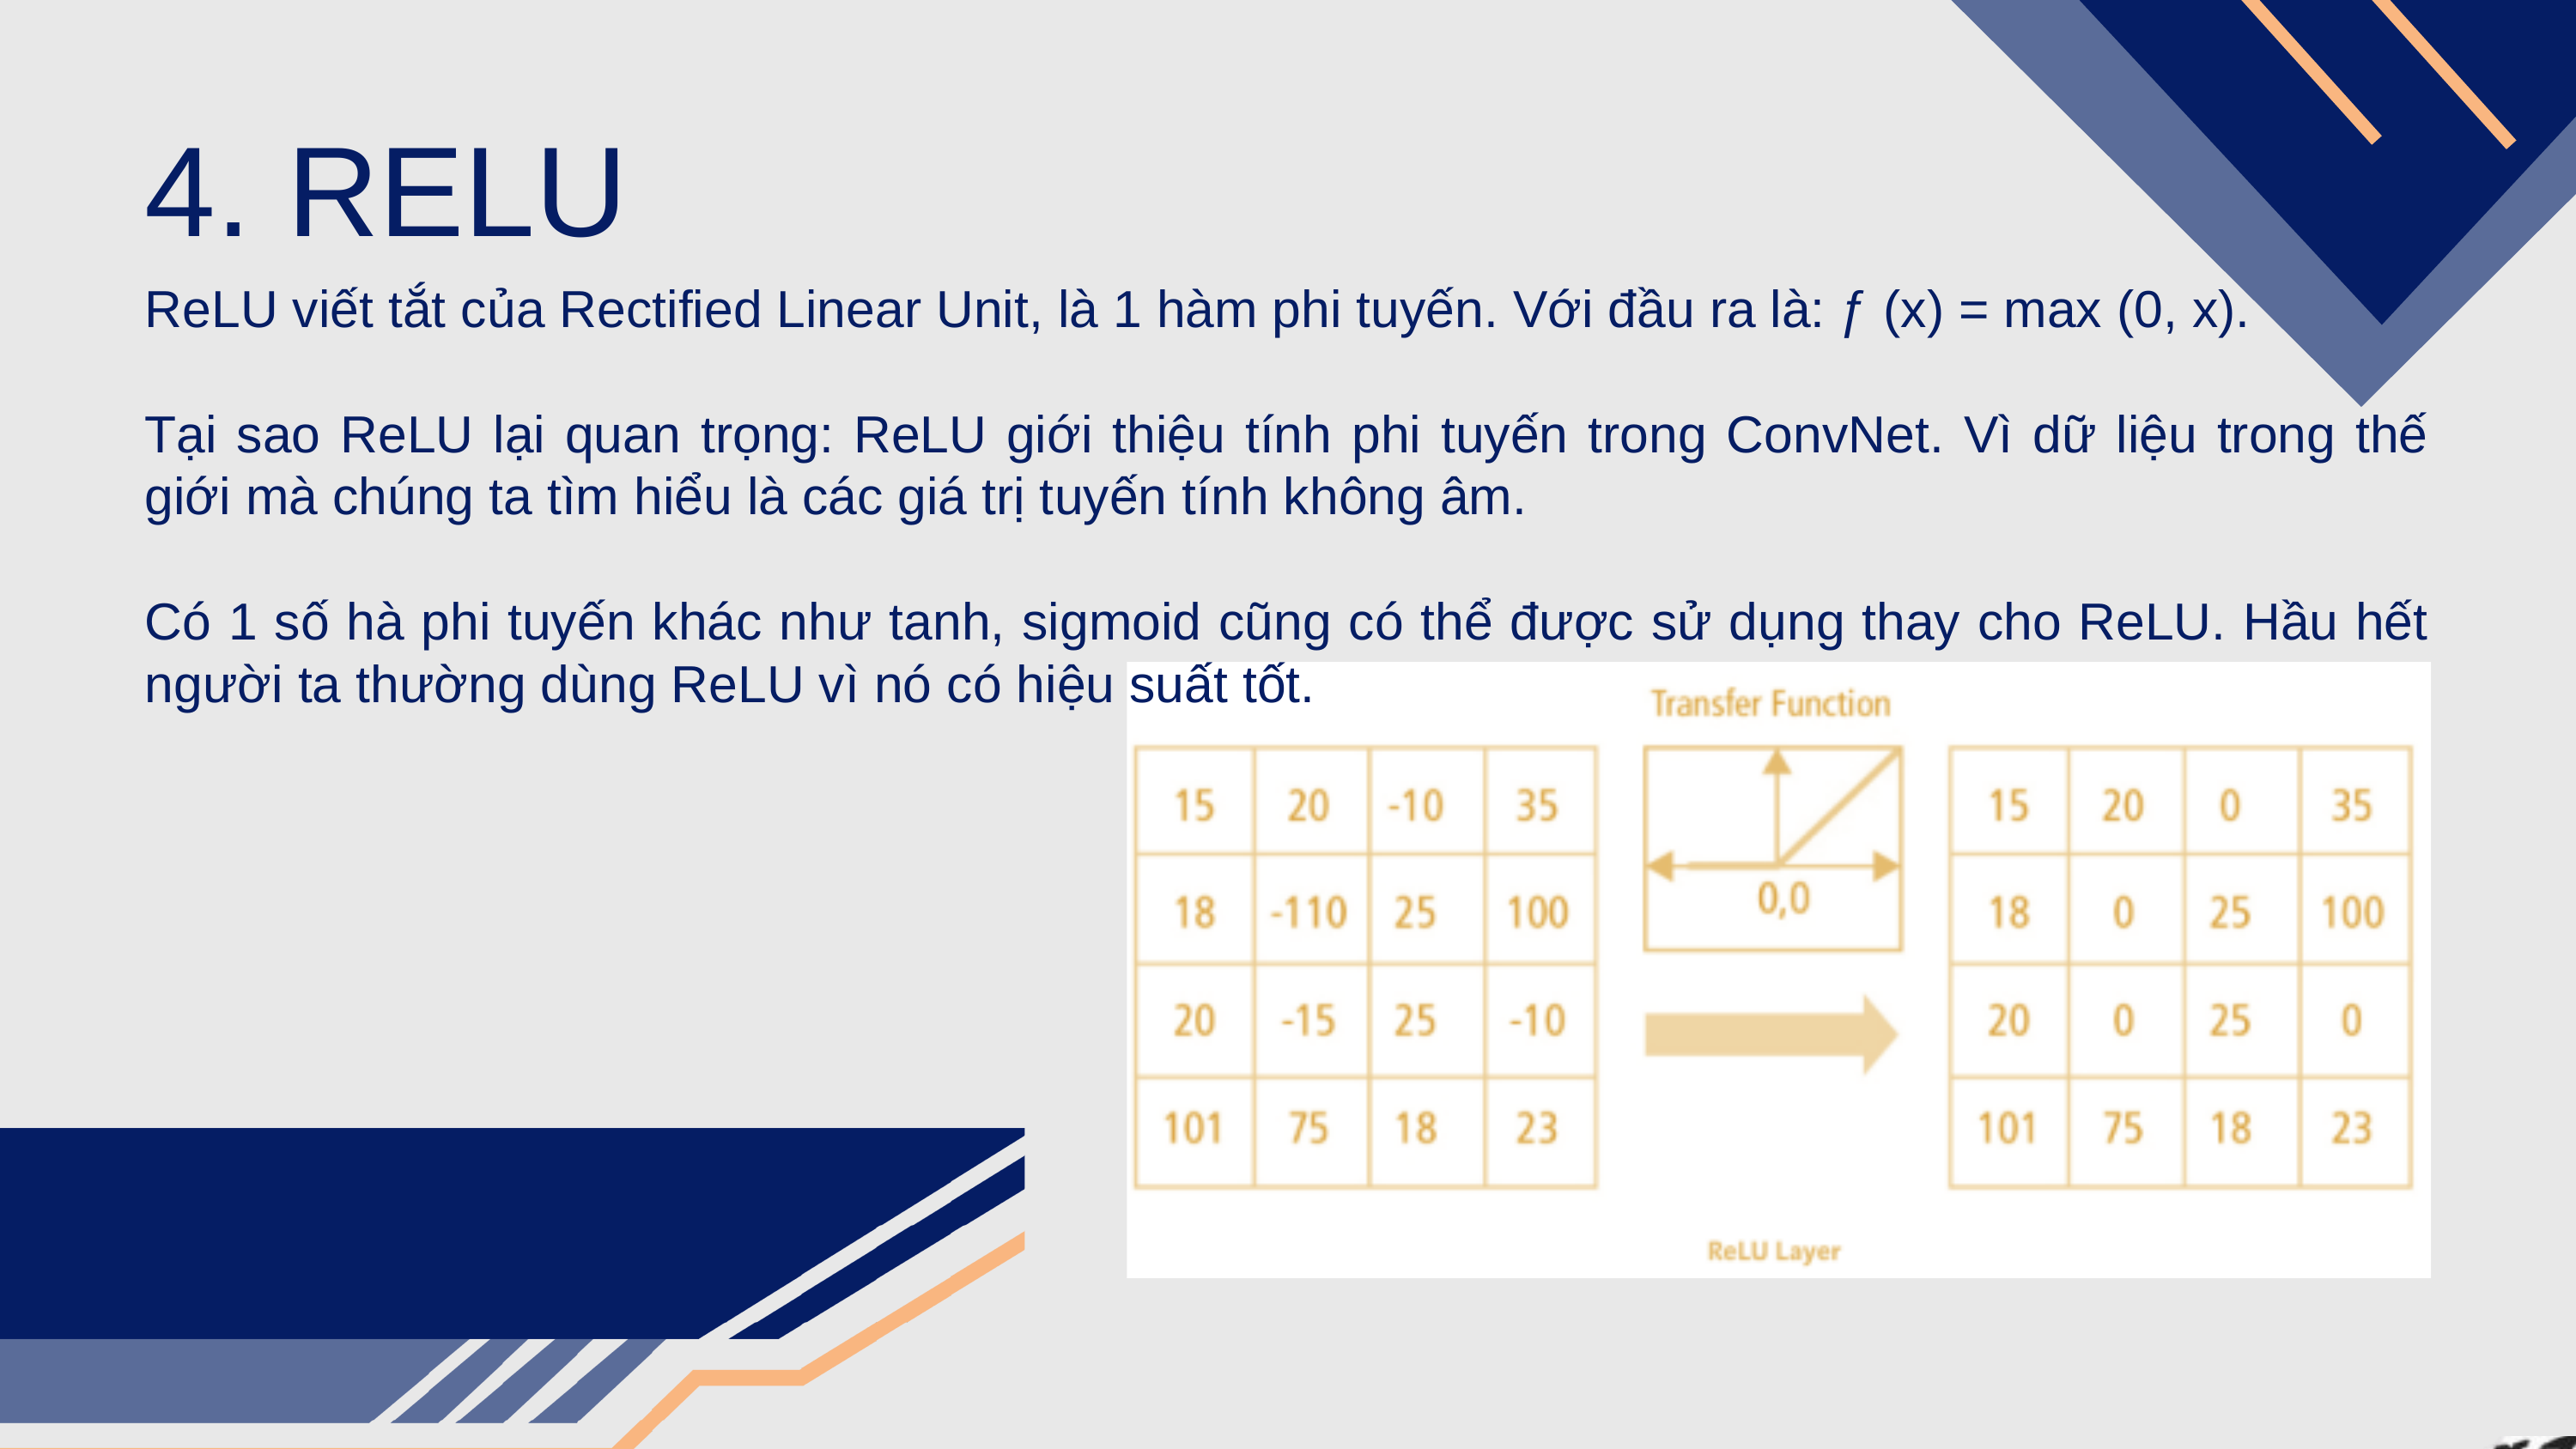

4. RELU
ReLU viết tắt của Rectified Linear Unit, là 1 hàm phi tuyến. Với đầu ra là: ƒ (x) = max (0, x).

Tại sao ReLU lại quan trọng: ReLU giới thiệu tính phi tuyến trong ConvNet. Vì dữ liệu trong thế giới mà chúng ta tìm hiểu là các giá trị tuyến tính không âm.

Có 1 số hà phi tuyến khác như tanh, sigmoid cũng có thể được sử dụng thay cho ReLU. Hầu hết người ta thường dùng ReLU vì nó có hiệu suất tốt.